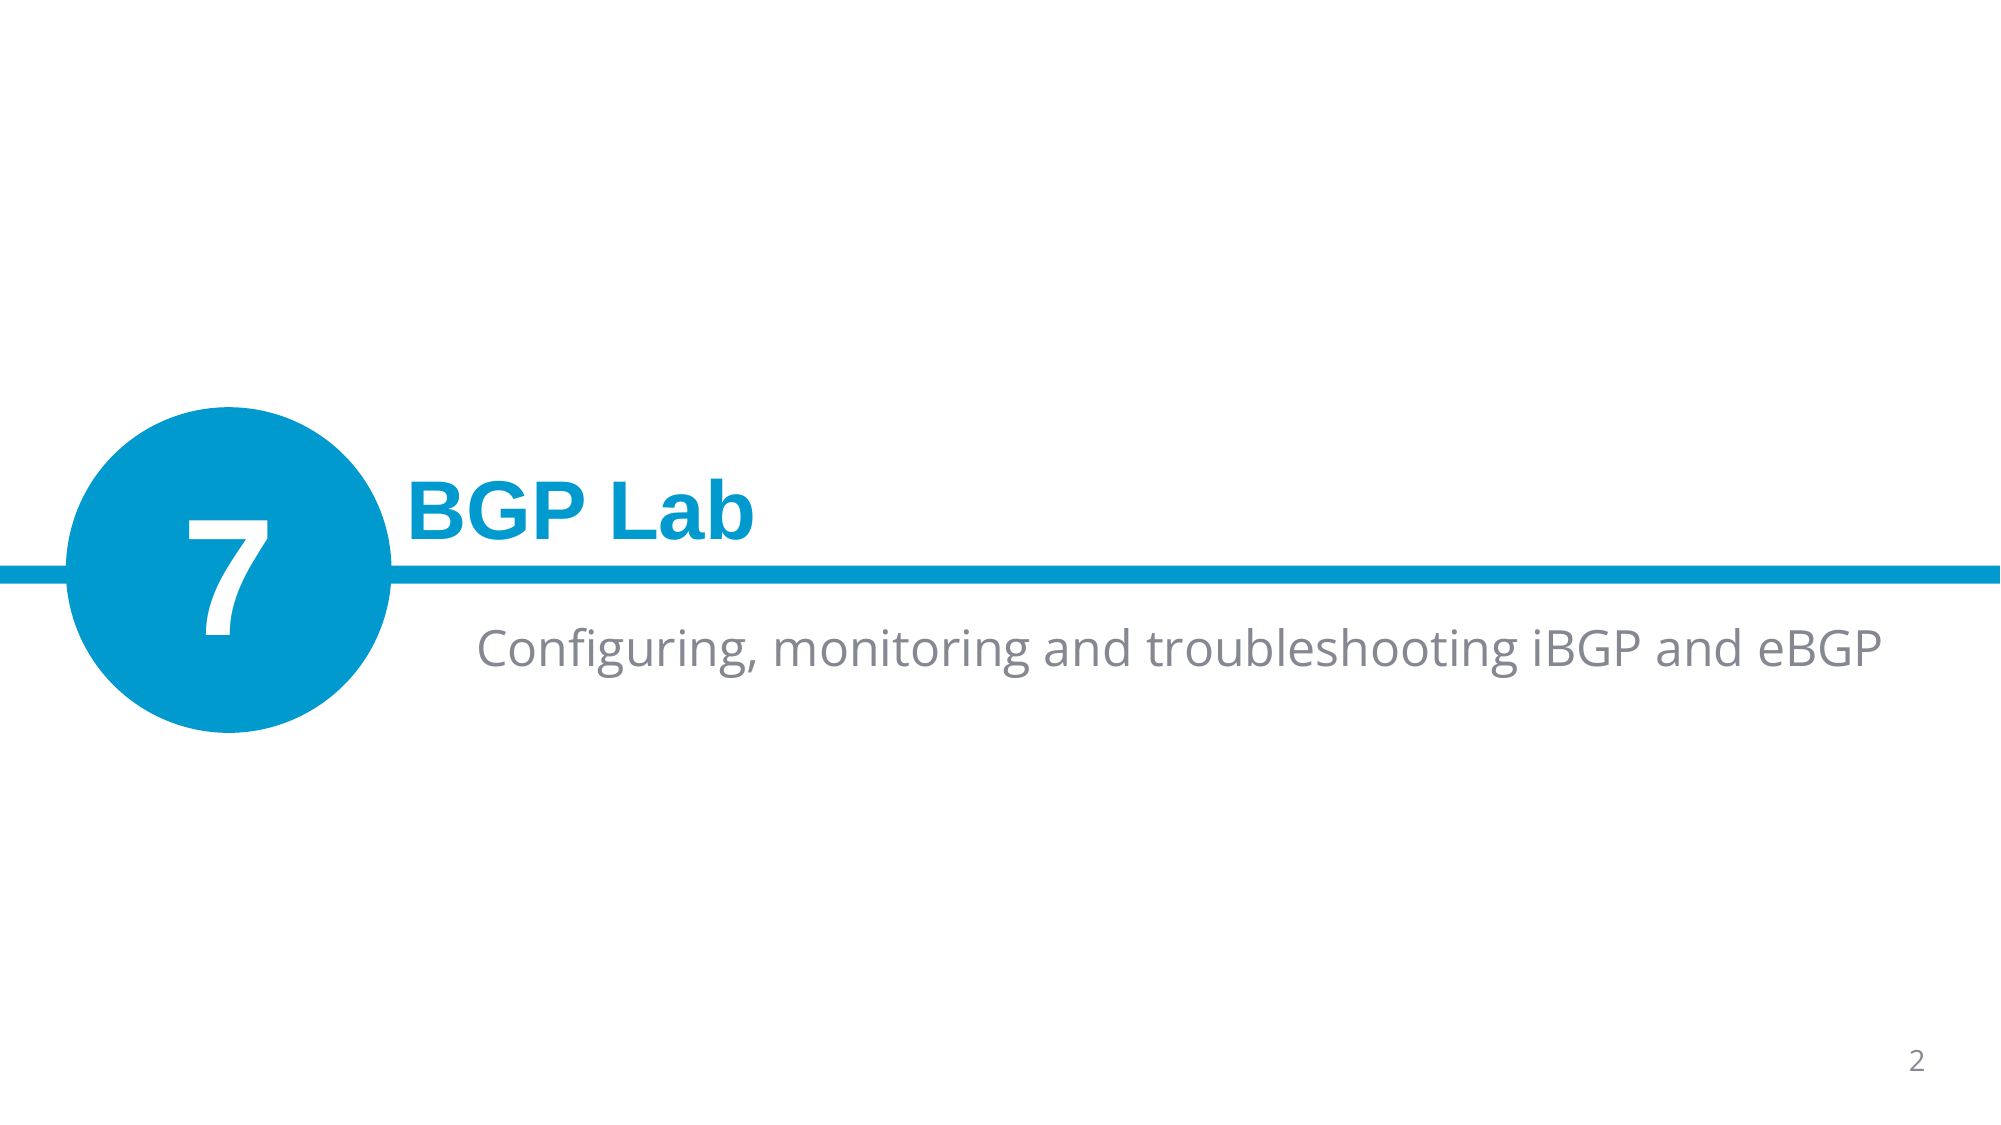

# BGP Lab
7

Configuring, monitoring and troubleshooting iBGP and eBGP